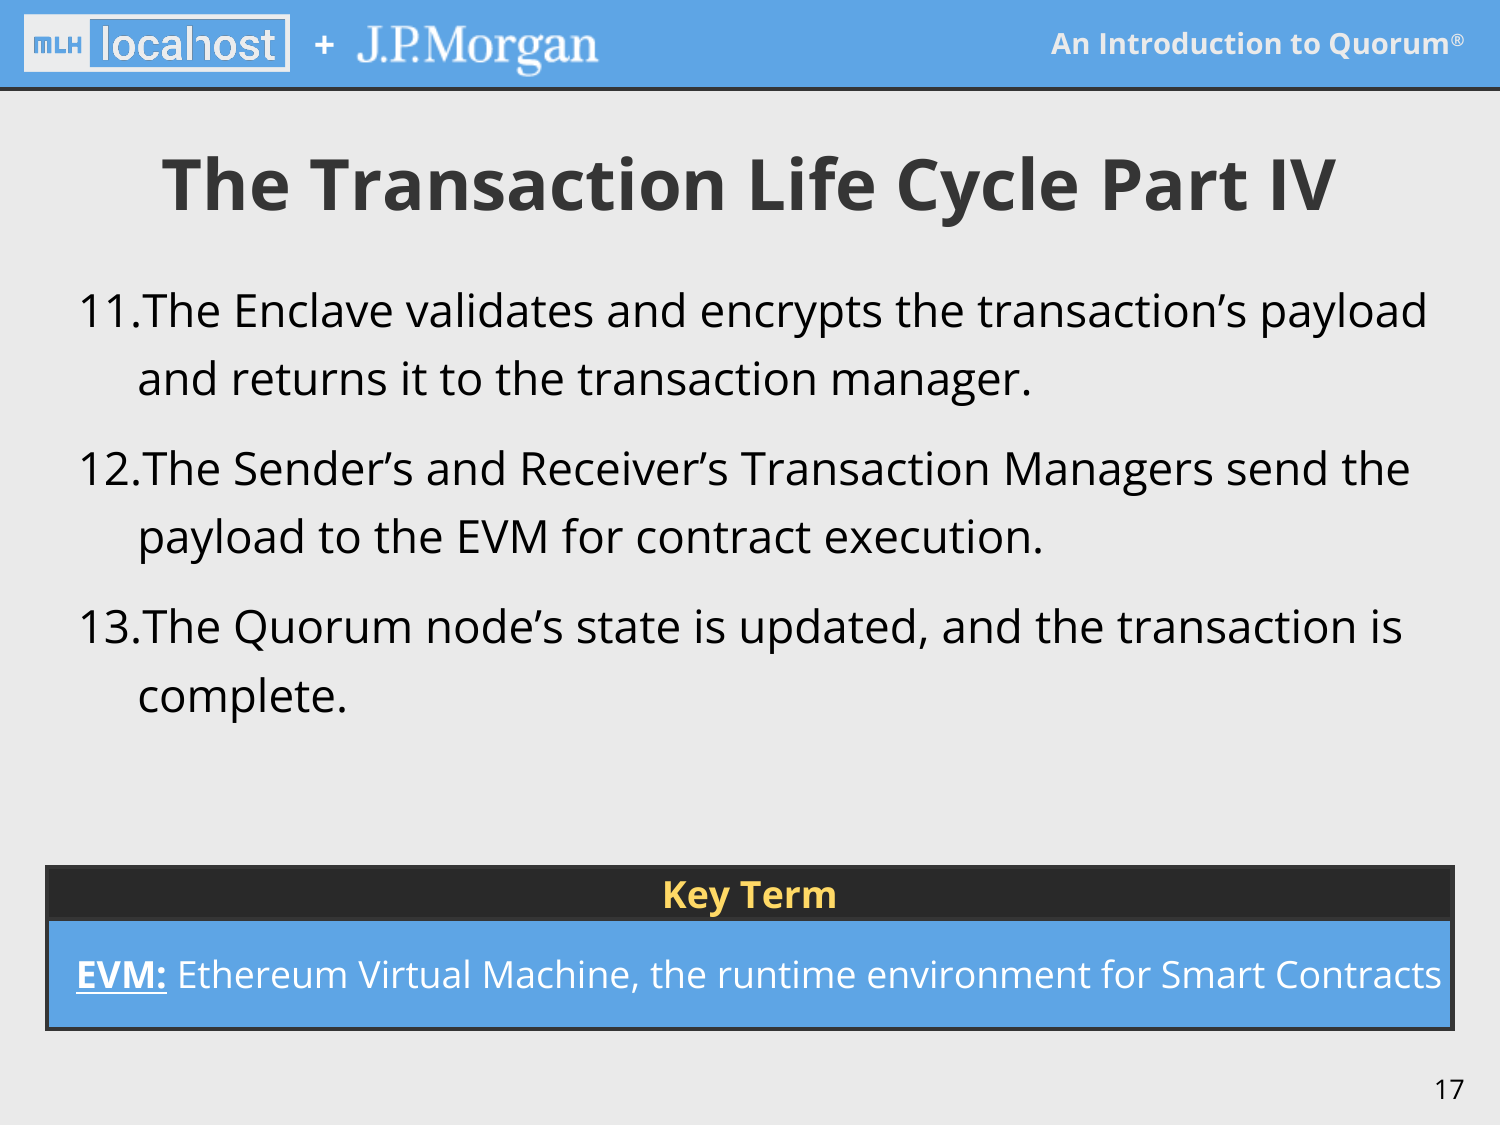

The Transaction Life Cycle Part IV
The Enclave validates and encrypts the transaction’s payload and returns it to the transaction manager.
The Sender’s and Receiver’s Transaction Managers send the payload to the EVM for contract execution.
The Quorum node’s state is updated, and the transaction is complete.
Key Term

EVM: Ethereum Virtual Machine, the runtime environment for Smart Contracts

17